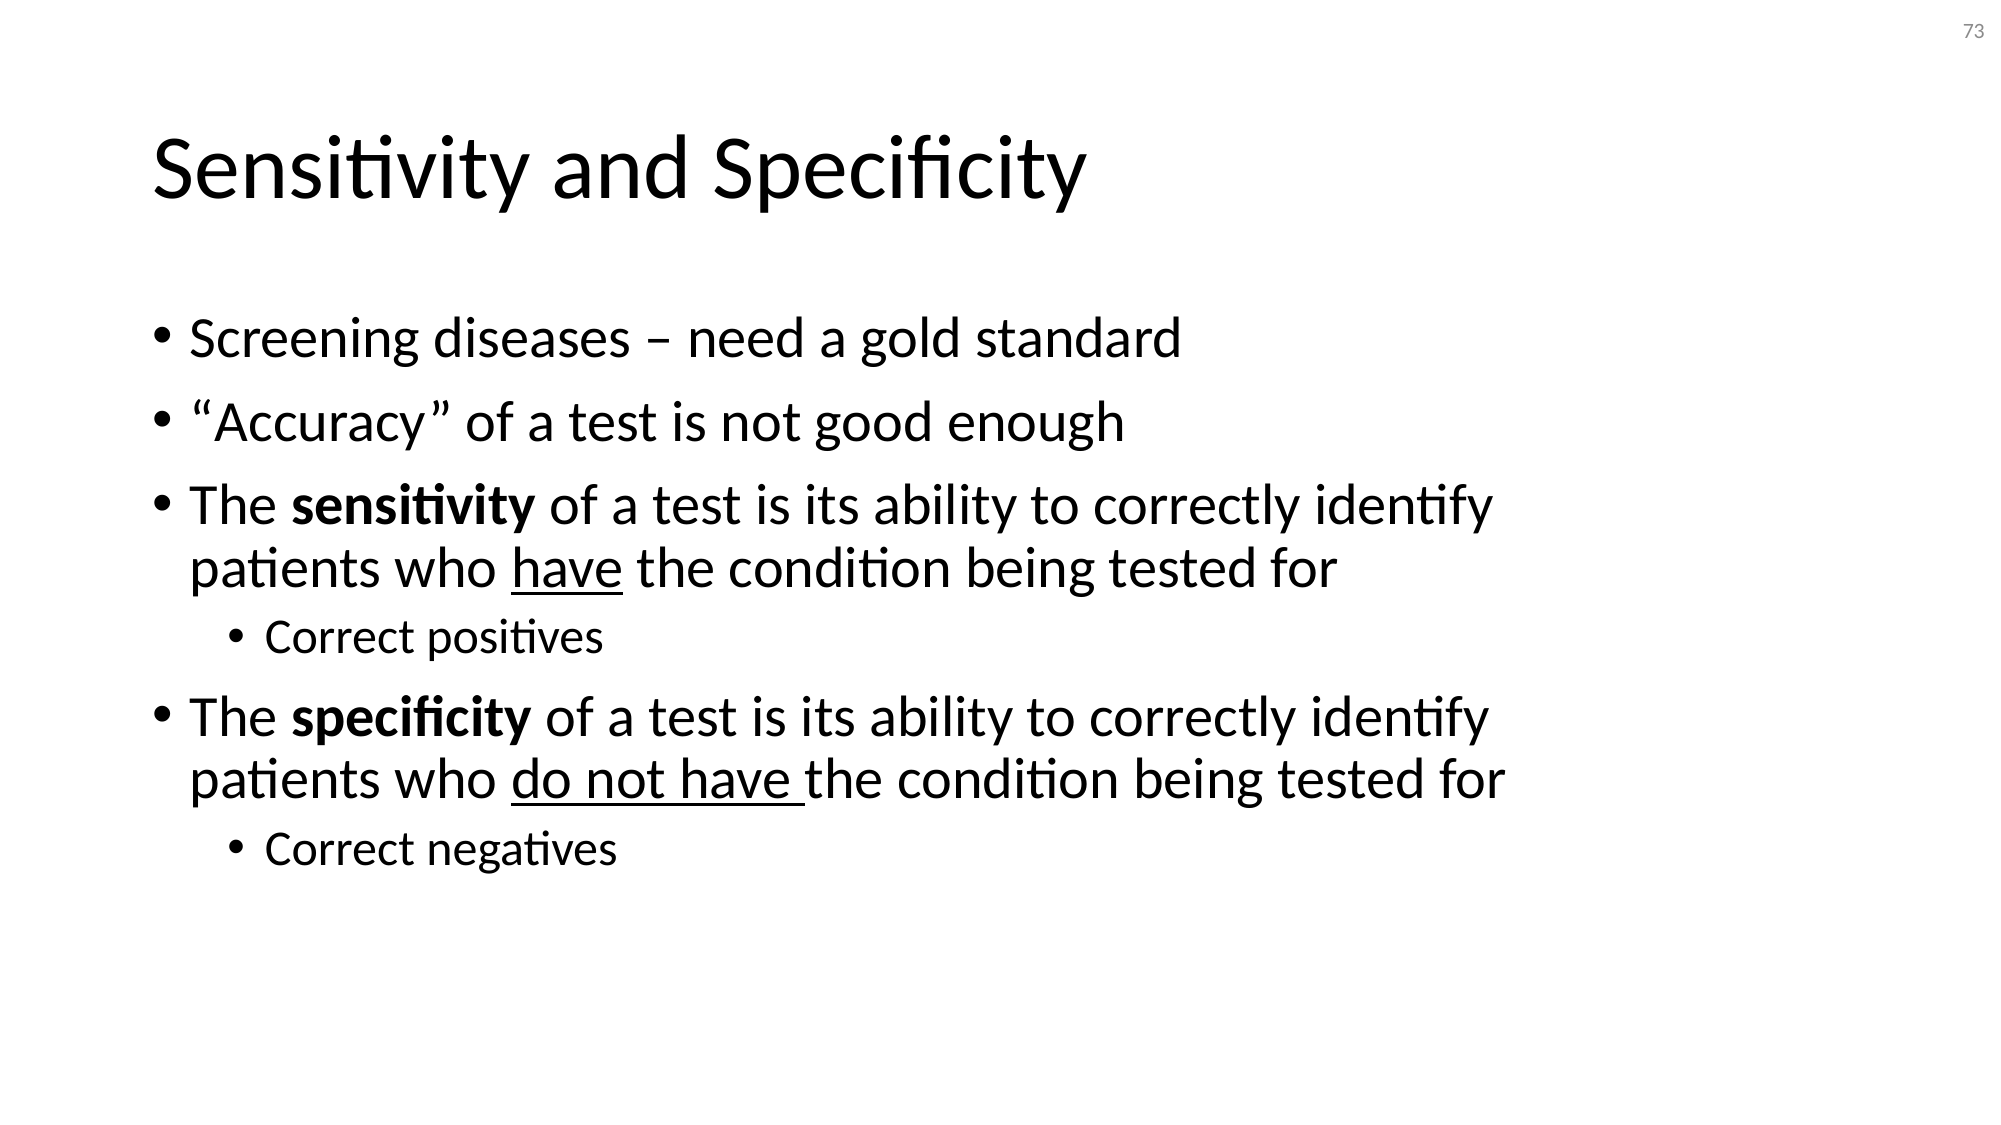

73
# Sensitivity and Specificity
Screening diseases – need a gold standard
“Accuracy” of a test is not good enough
The sensitivity of a test is its ability to correctly identify patients who have the condition being tested for
Correct positives
The specificity of a test is its ability to correctly identify patients who do not have the condition being tested for
Correct negatives